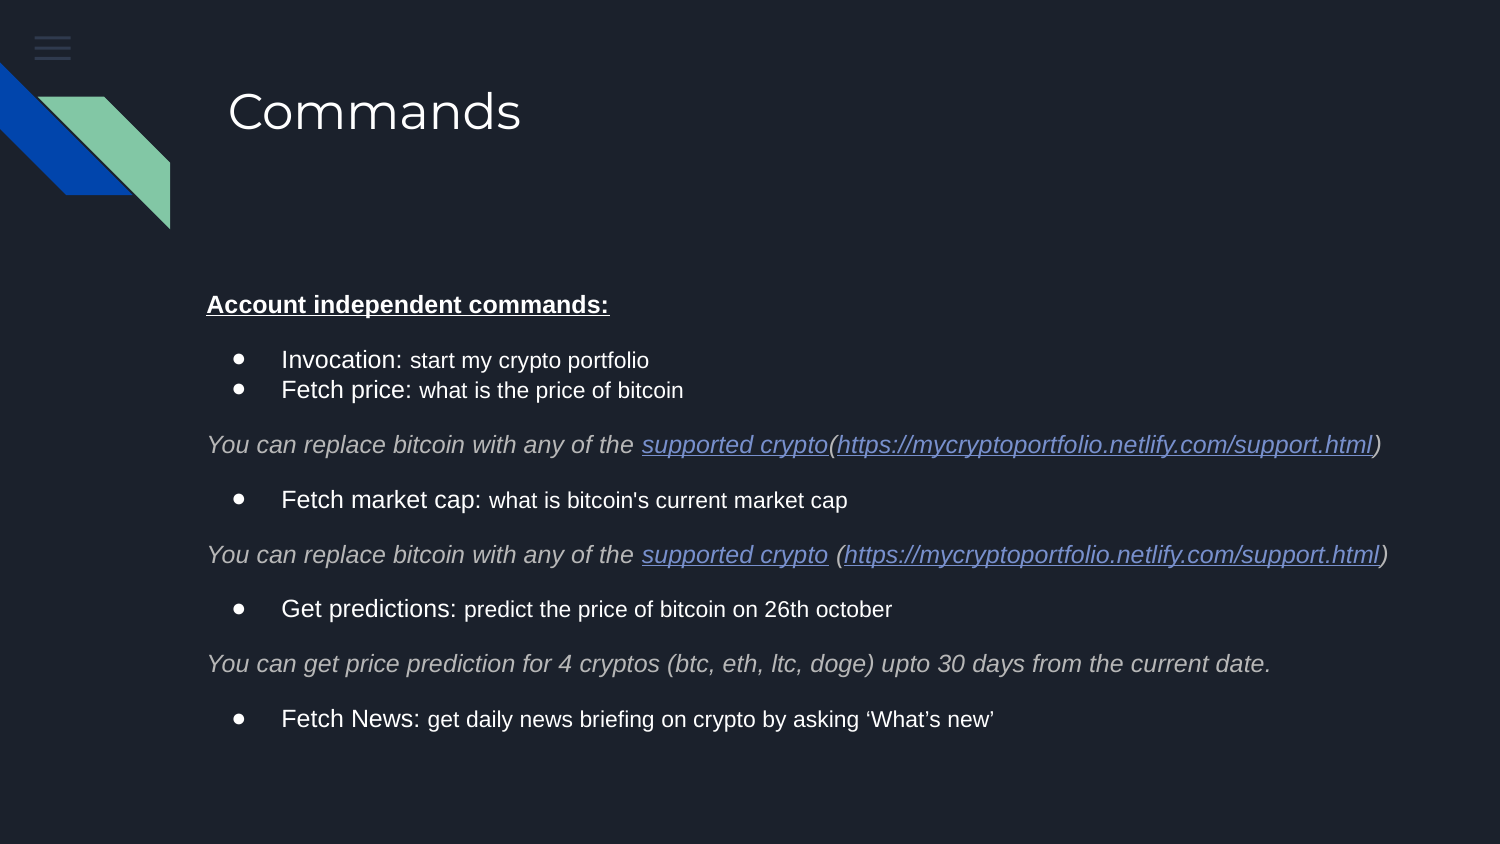

# Commands
Account independent commands:
Invocation: start my crypto portfolio
Fetch price: what is the price of bitcoin
You can replace bitcoin with any of the supported crypto(https://mycryptoportfolio.netlify.com/support.html)
Fetch market cap: what is bitcoin's current market cap
You can replace bitcoin with any of the supported crypto (https://mycryptoportfolio.netlify.com/support.html)
Get predictions: predict the price of bitcoin on 26th october
You can get price prediction for 4 cryptos (btc, eth, ltc, doge) upto 30 days from the current date.
Fetch News: get daily news briefing on crypto by asking ‘What’s new’